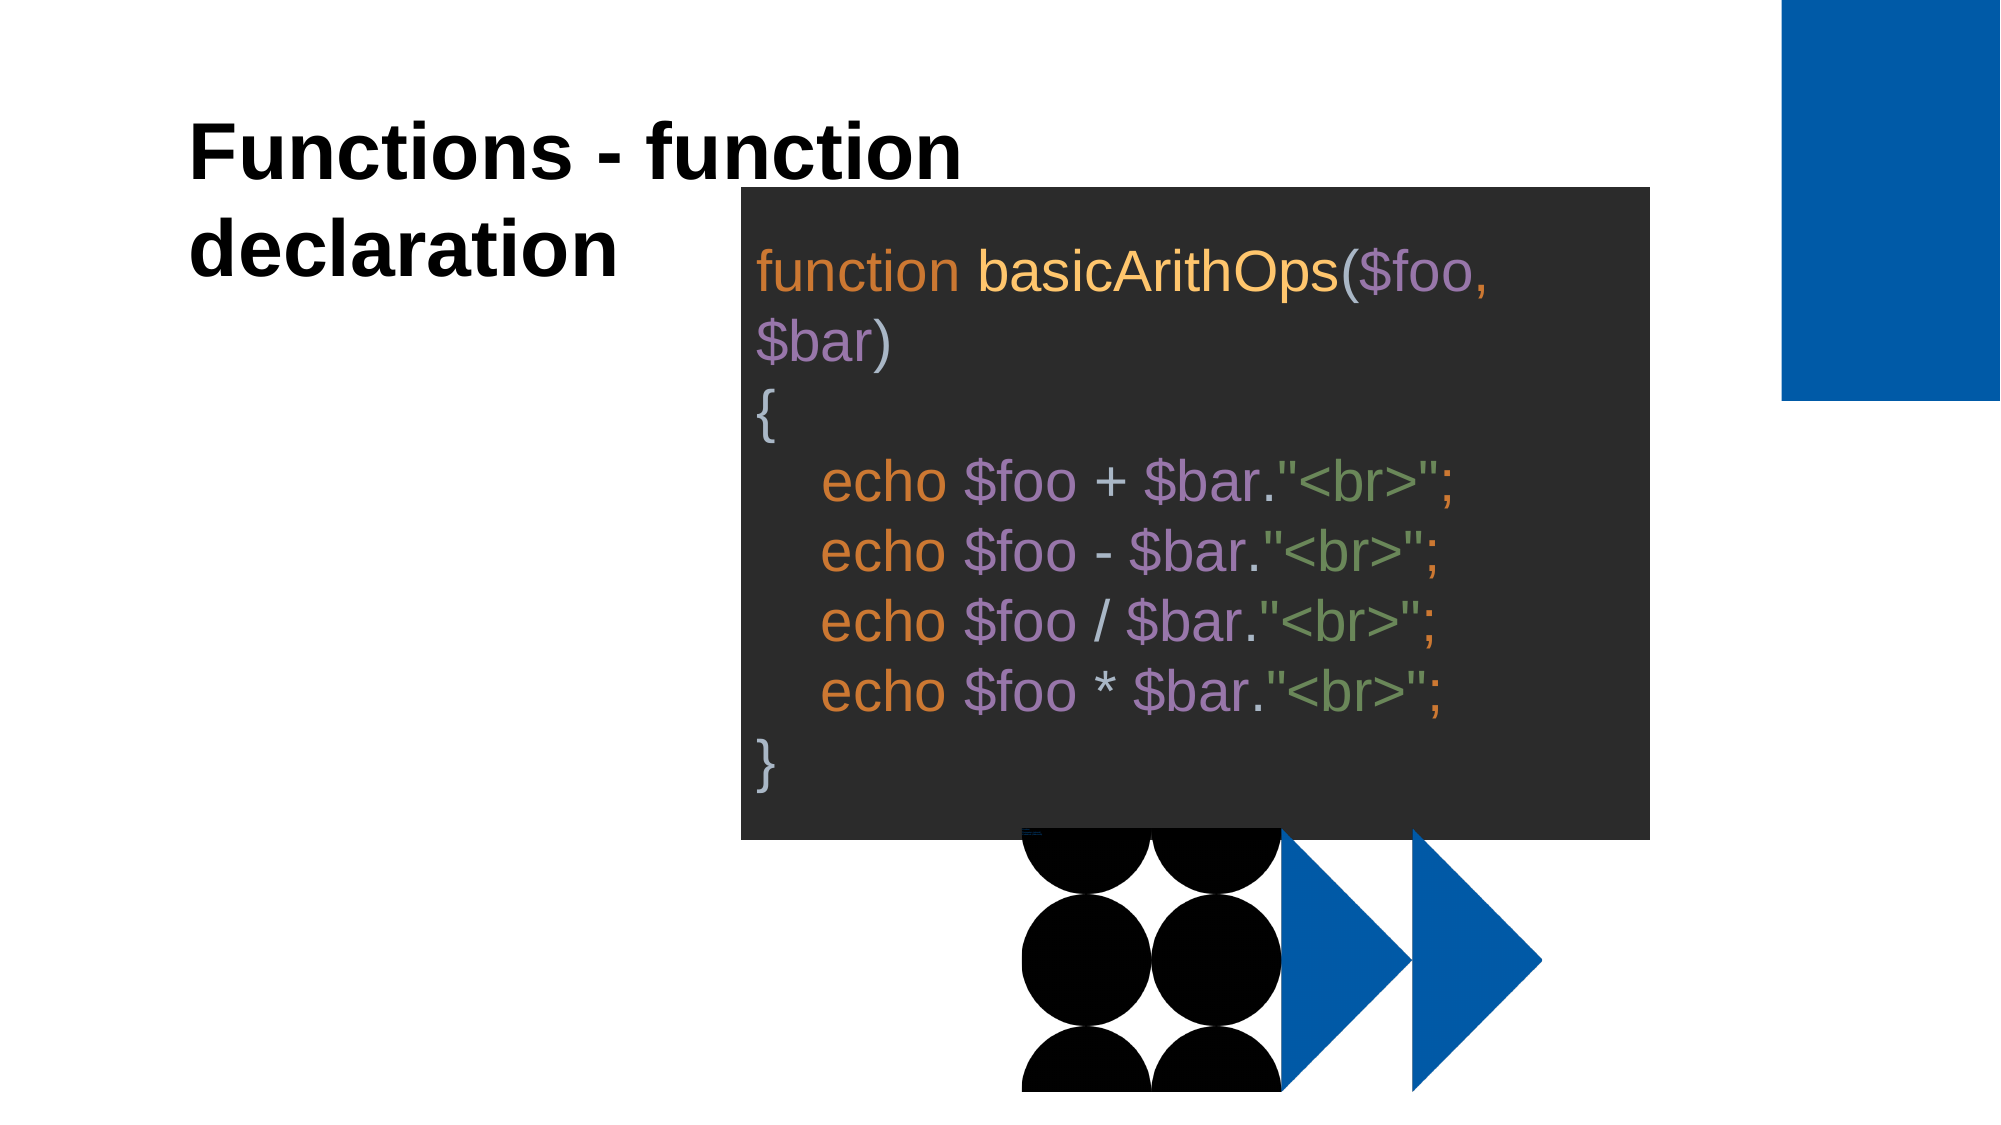

# Functions - function declaration
function basicArithOps($foo, $bar)
{
    echo $foo + $bar."<br>";
    echo $foo - $bar."<br>";
    echo $foo / $bar."<br>";
    echo $foo * $bar."<br>";
}
Function
Parameters (optional)
Codeblock (statements)